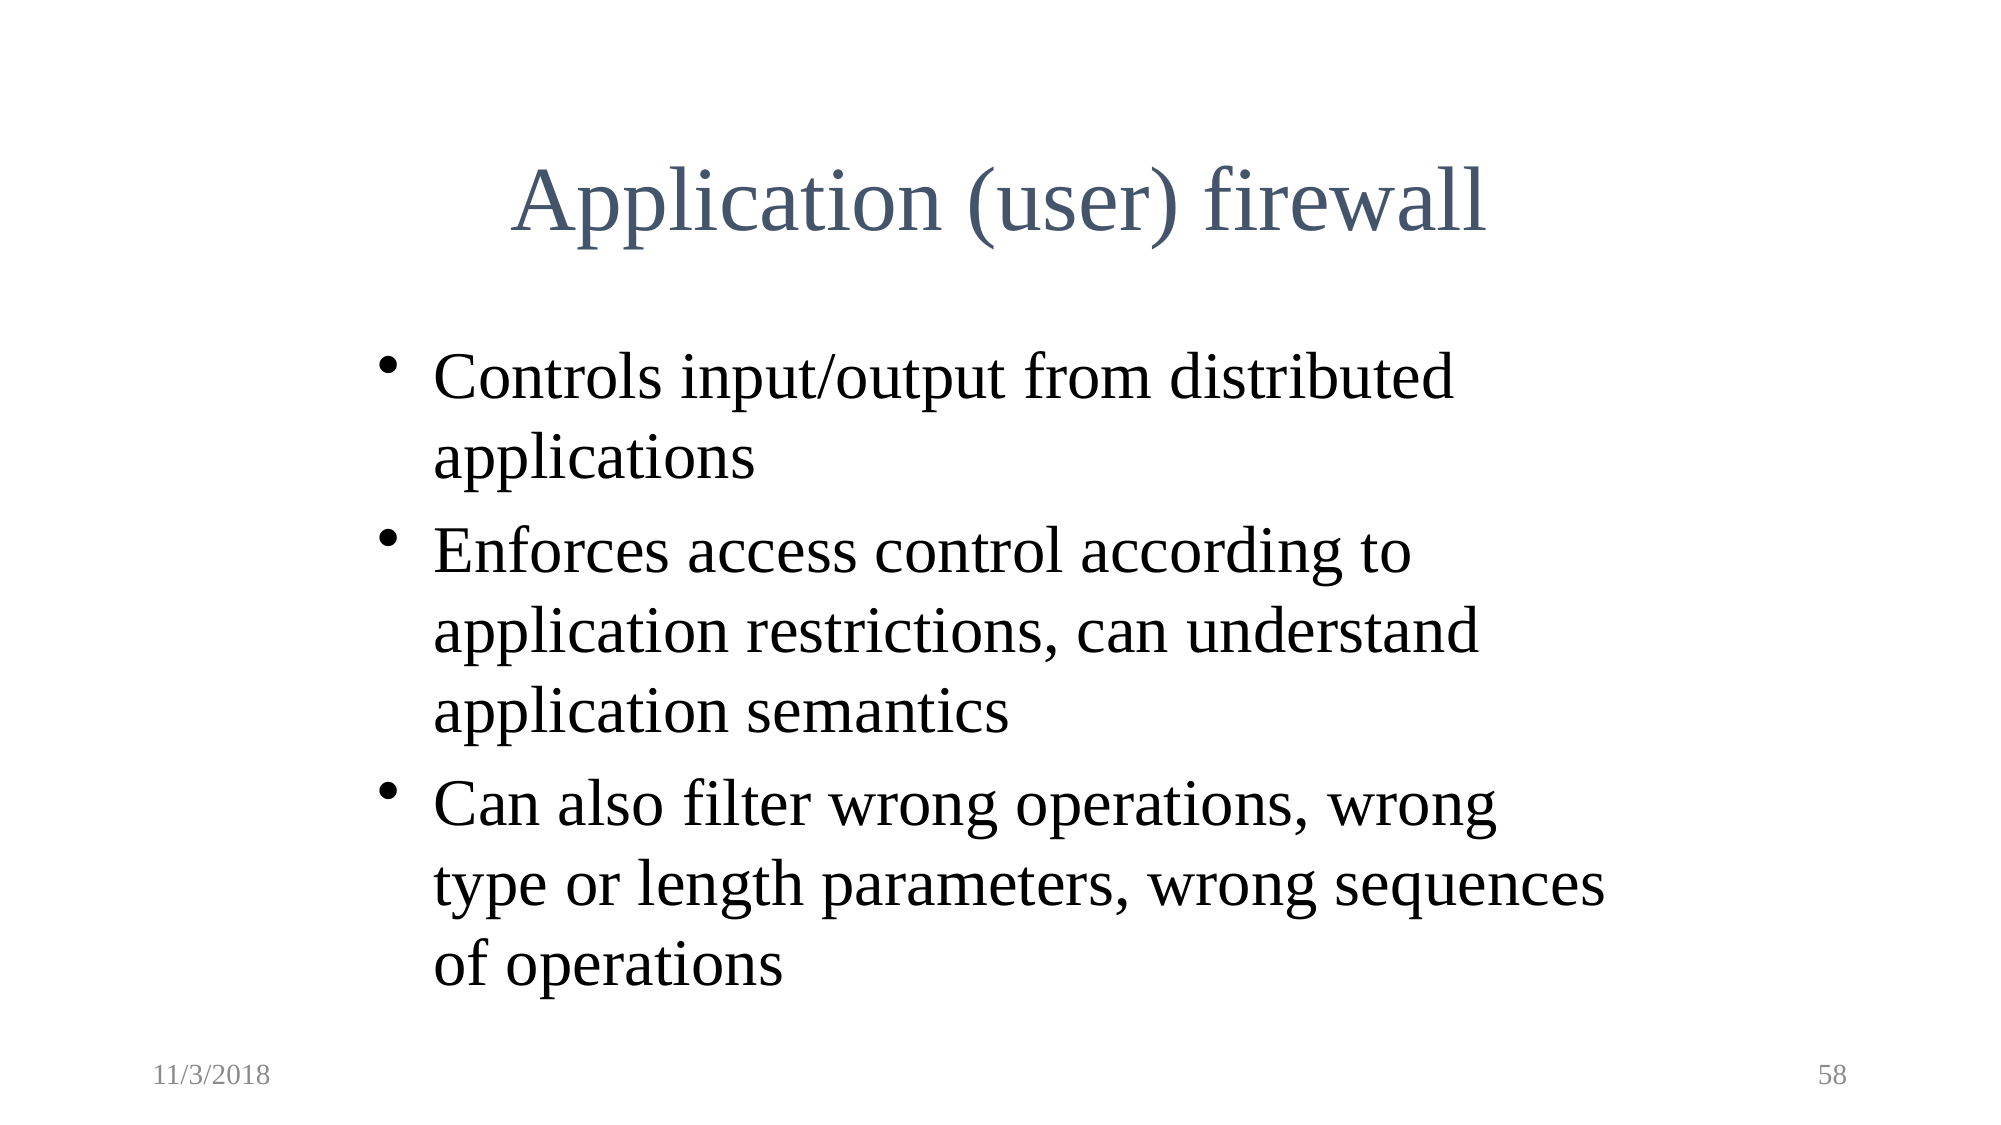

Application (user) firewall
Controls input/output from distributed applications
Enforces access control according to application restrictions, can understand application semantics
Can also filter wrong operations, wrong type or length parameters, wrong sequences of operations
11/3/2018
58